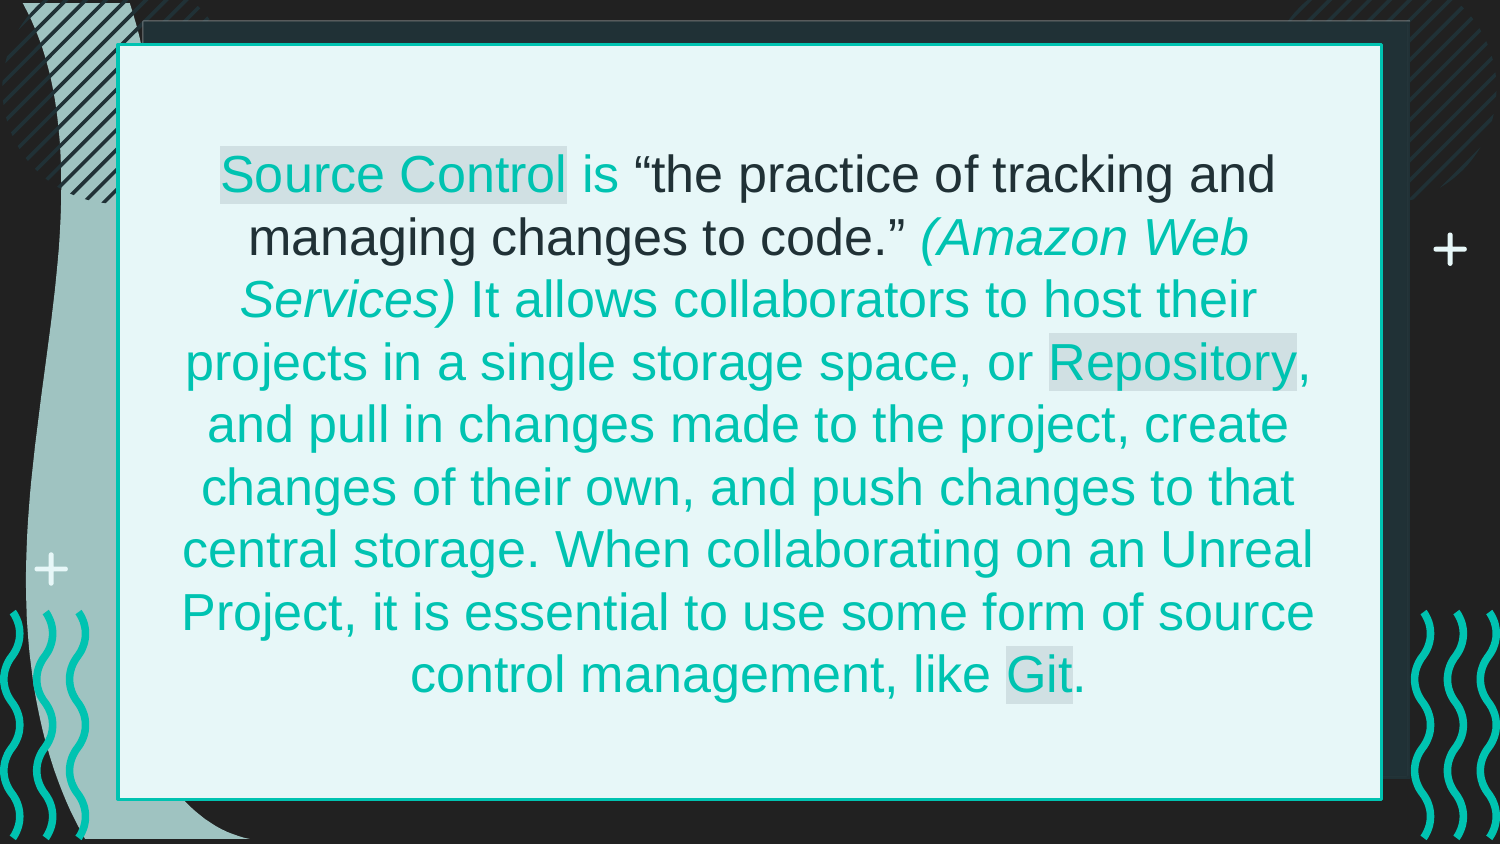

# Source Control is “the practice of tracking and managing changes to code.” (Amazon Web Services) It allows collaborators to host their projects in a single storage space, or Repository, and pull in changes made to the project, create changes of their own, and push changes to that central storage. When collaborating on an Unreal Project, it is essential to use some form of source control management, like Git.